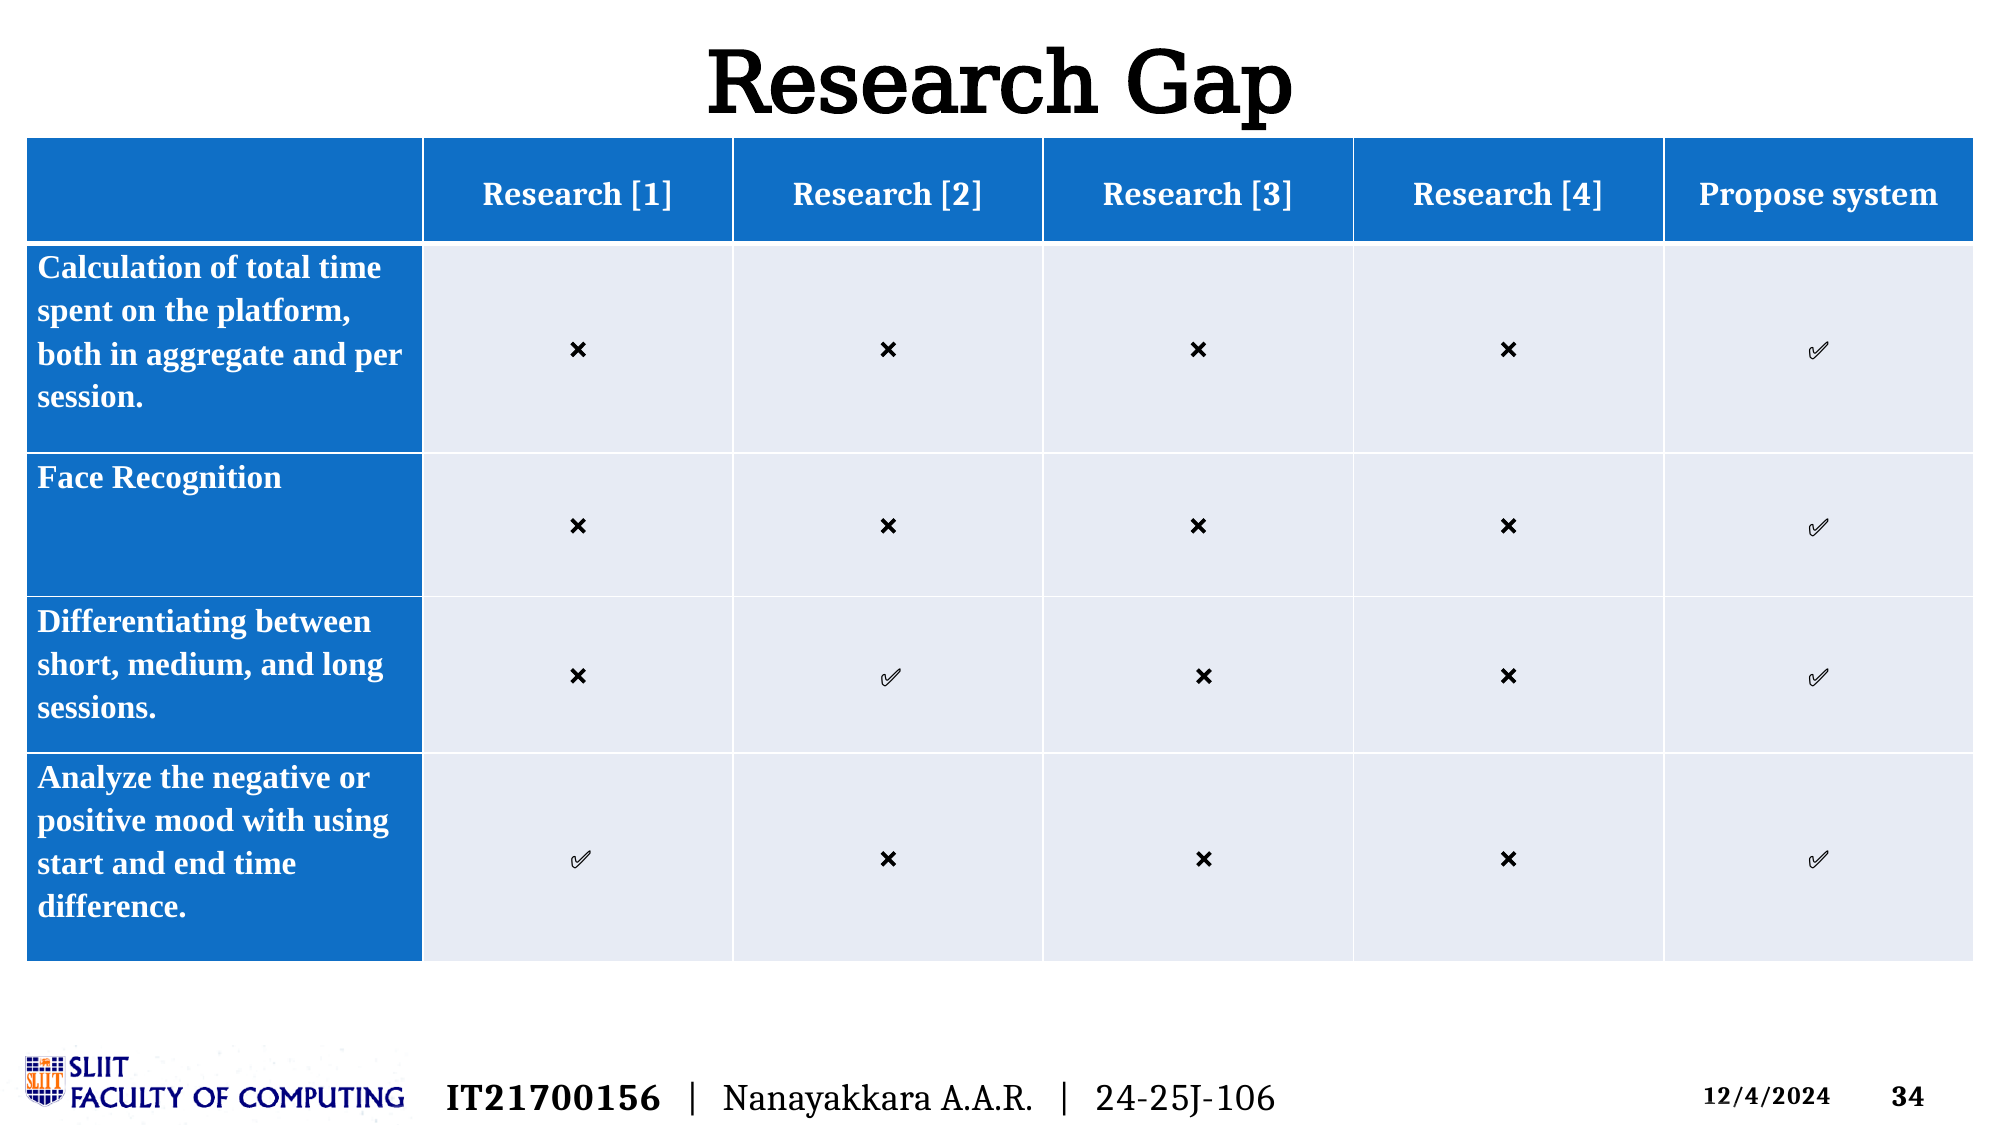

# Research Gap
|  | Research [1] | Research [2] | Research [3] | Research [4] | Propose system |
| --- | --- | --- | --- | --- | --- |
| Calculation of total time spent on the platform, both in aggregate and per session. | ❌ | ❌ | ❌ | ❌ | ✅ |
| Face Recognition | ❌ | ❌ | ❌ | ❌ | ✅ |
| Differentiating between short, medium, and long sessions. | ❌ | ✅ | ❌ | ❌ | ✅ |
| Analyze the negative or positive mood with using start and end time difference. | ✅ | ❌ | ❌ | ❌ | ✅ |
IT21700156   |   Nanayakkara A.A.R.   |   24-25J-106